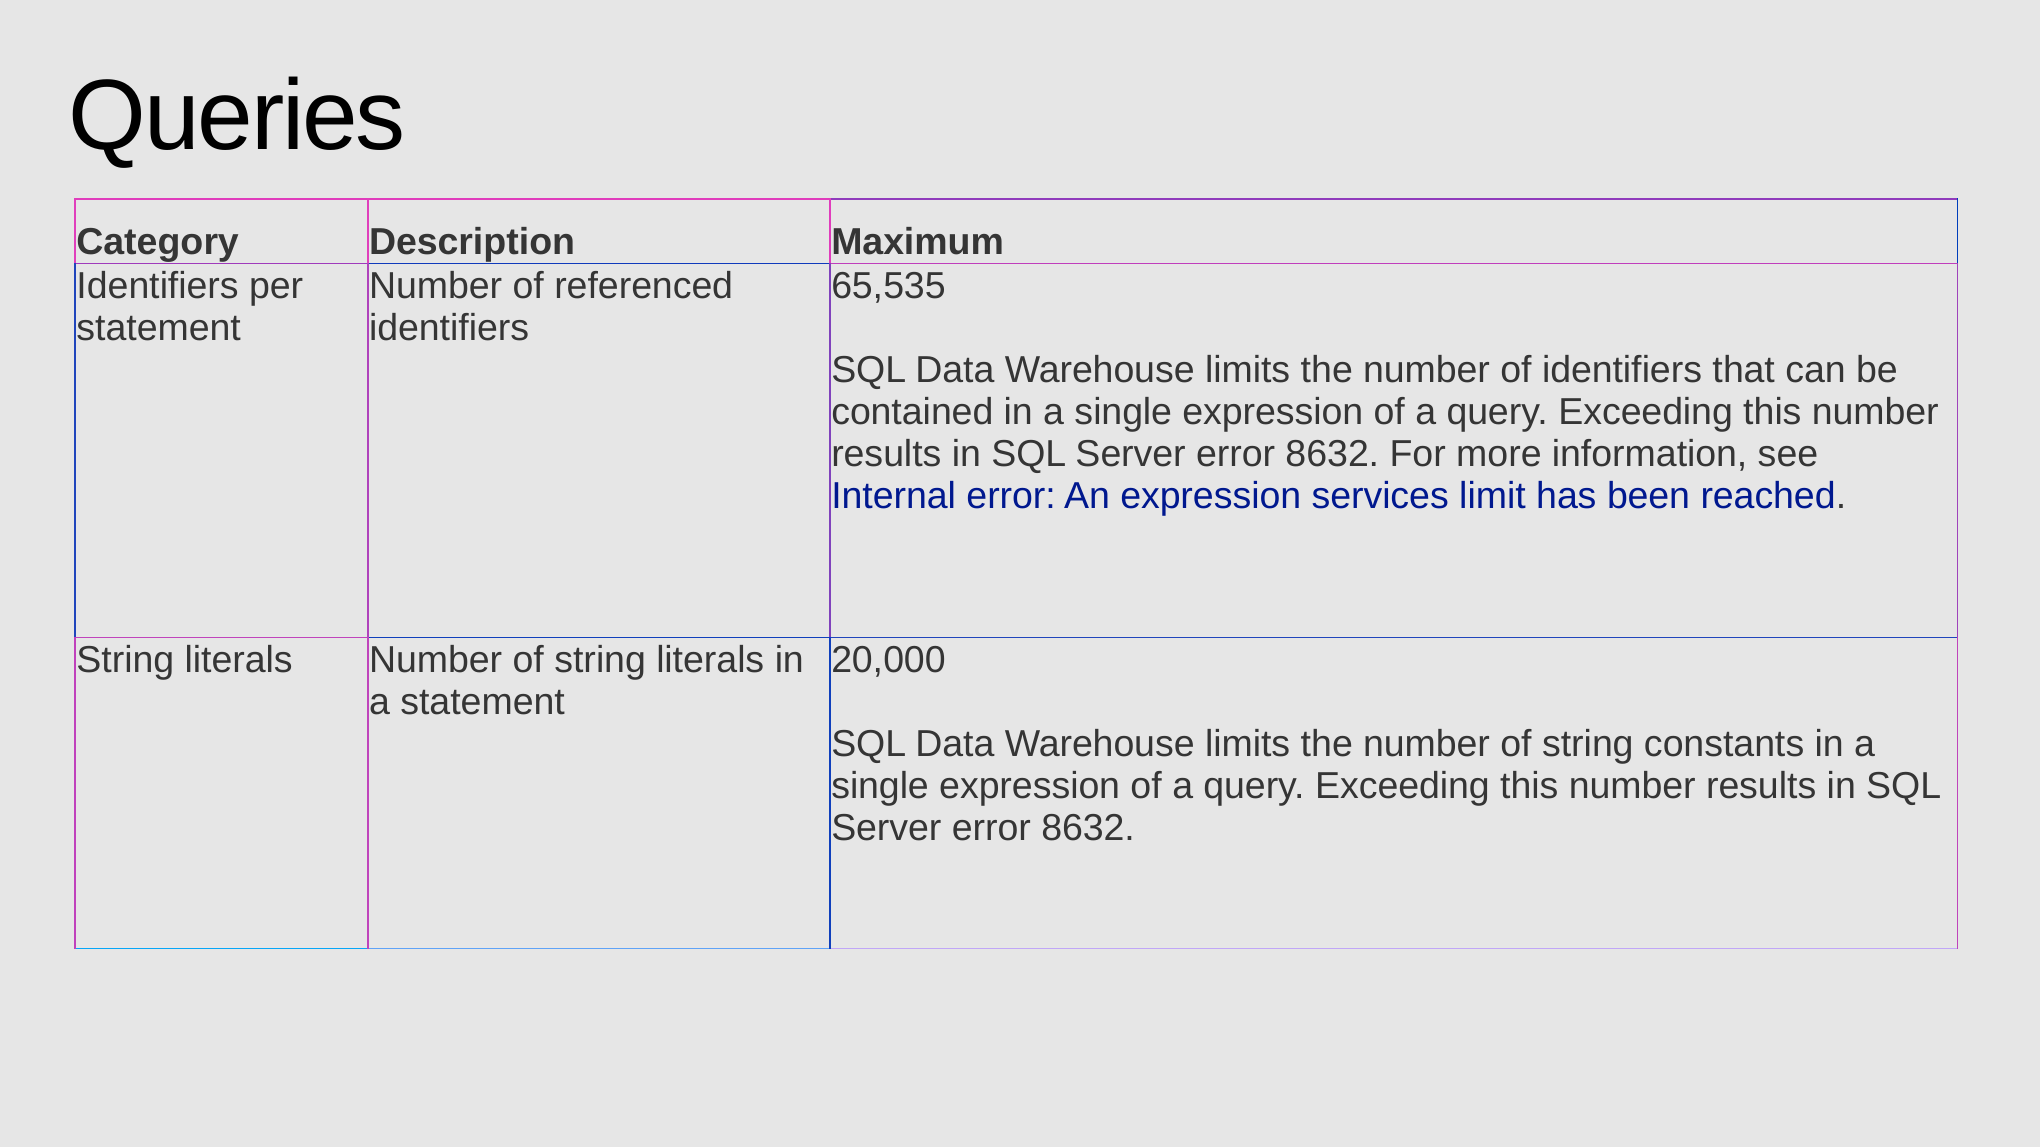

# Queries
| Category | Description | Maximum |
| --- | --- | --- |
| Identifiers per statement | Number of referenced identifiers | 65,535 SQL Data Warehouse limits the number of identifiers that can be contained in a single expression of a query. Exceeding this number results in SQL Server error 8632. For more information, see Internal error: An expression services limit has been reached. |
| String literals | Number of string literals in a statement | 20,000 SQL Data Warehouse limits the number of string constants in a single expression of a query. Exceeding this number results in SQL Server error 8632. |